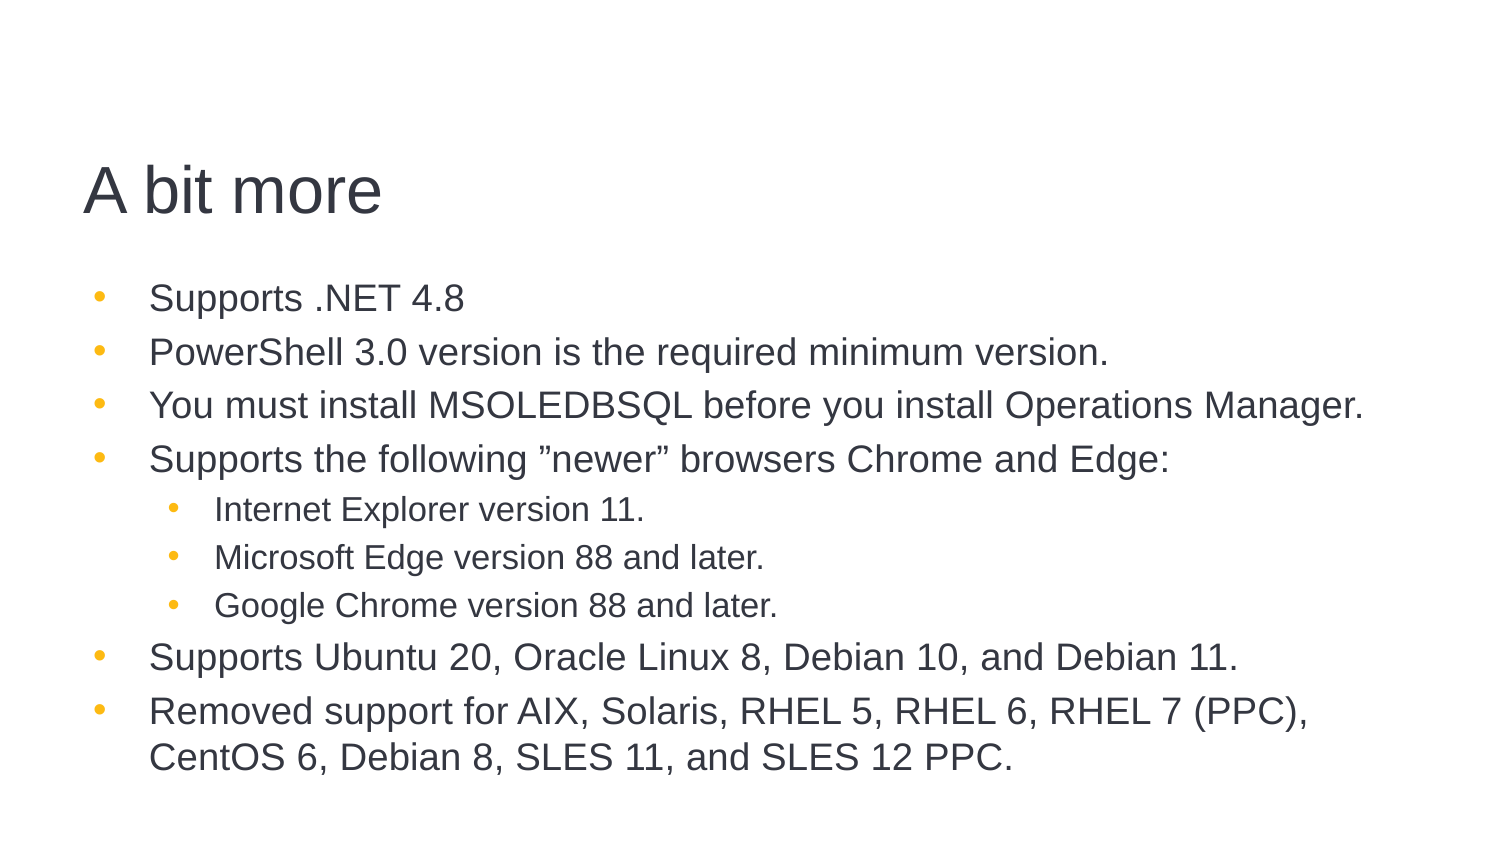

# A bit more
Supports .NET 4.8
PowerShell 3.0 version is the required minimum version.
You must install MSOLEDBSQL before you install Operations Manager.
Supports the following ”newer” browsers Chrome and Edge:
Internet Explorer version 11.
Microsoft Edge version 88 and later.
Google Chrome version 88 and later.
Supports Ubuntu 20, Oracle Linux 8, Debian 10, and Debian 11.
Removed support for AIX, Solaris, RHEL 5, RHEL 6, RHEL 7 (PPC), CentOS 6, Debian 8, SLES 11, and SLES 12 PPC.